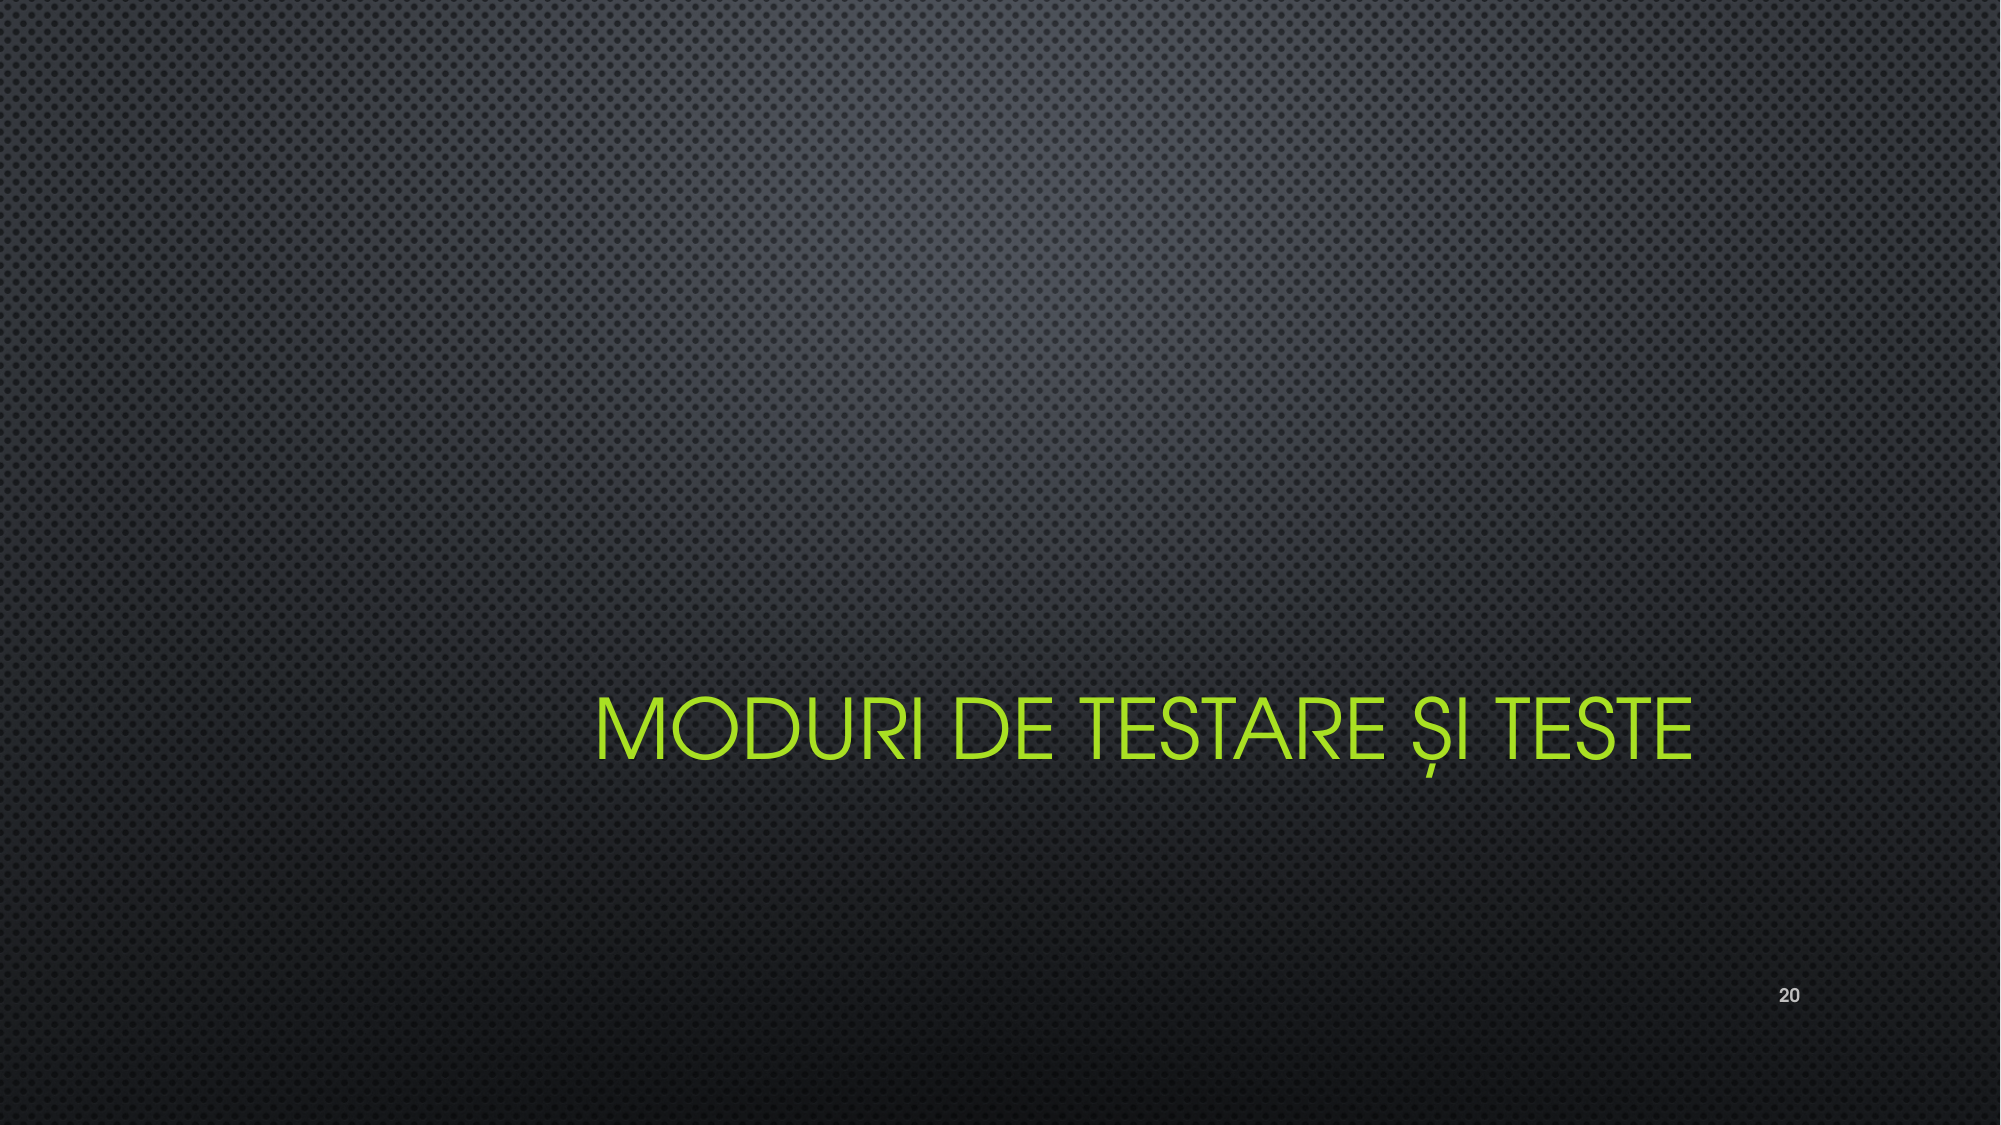

# Moduri de testare și teste

20